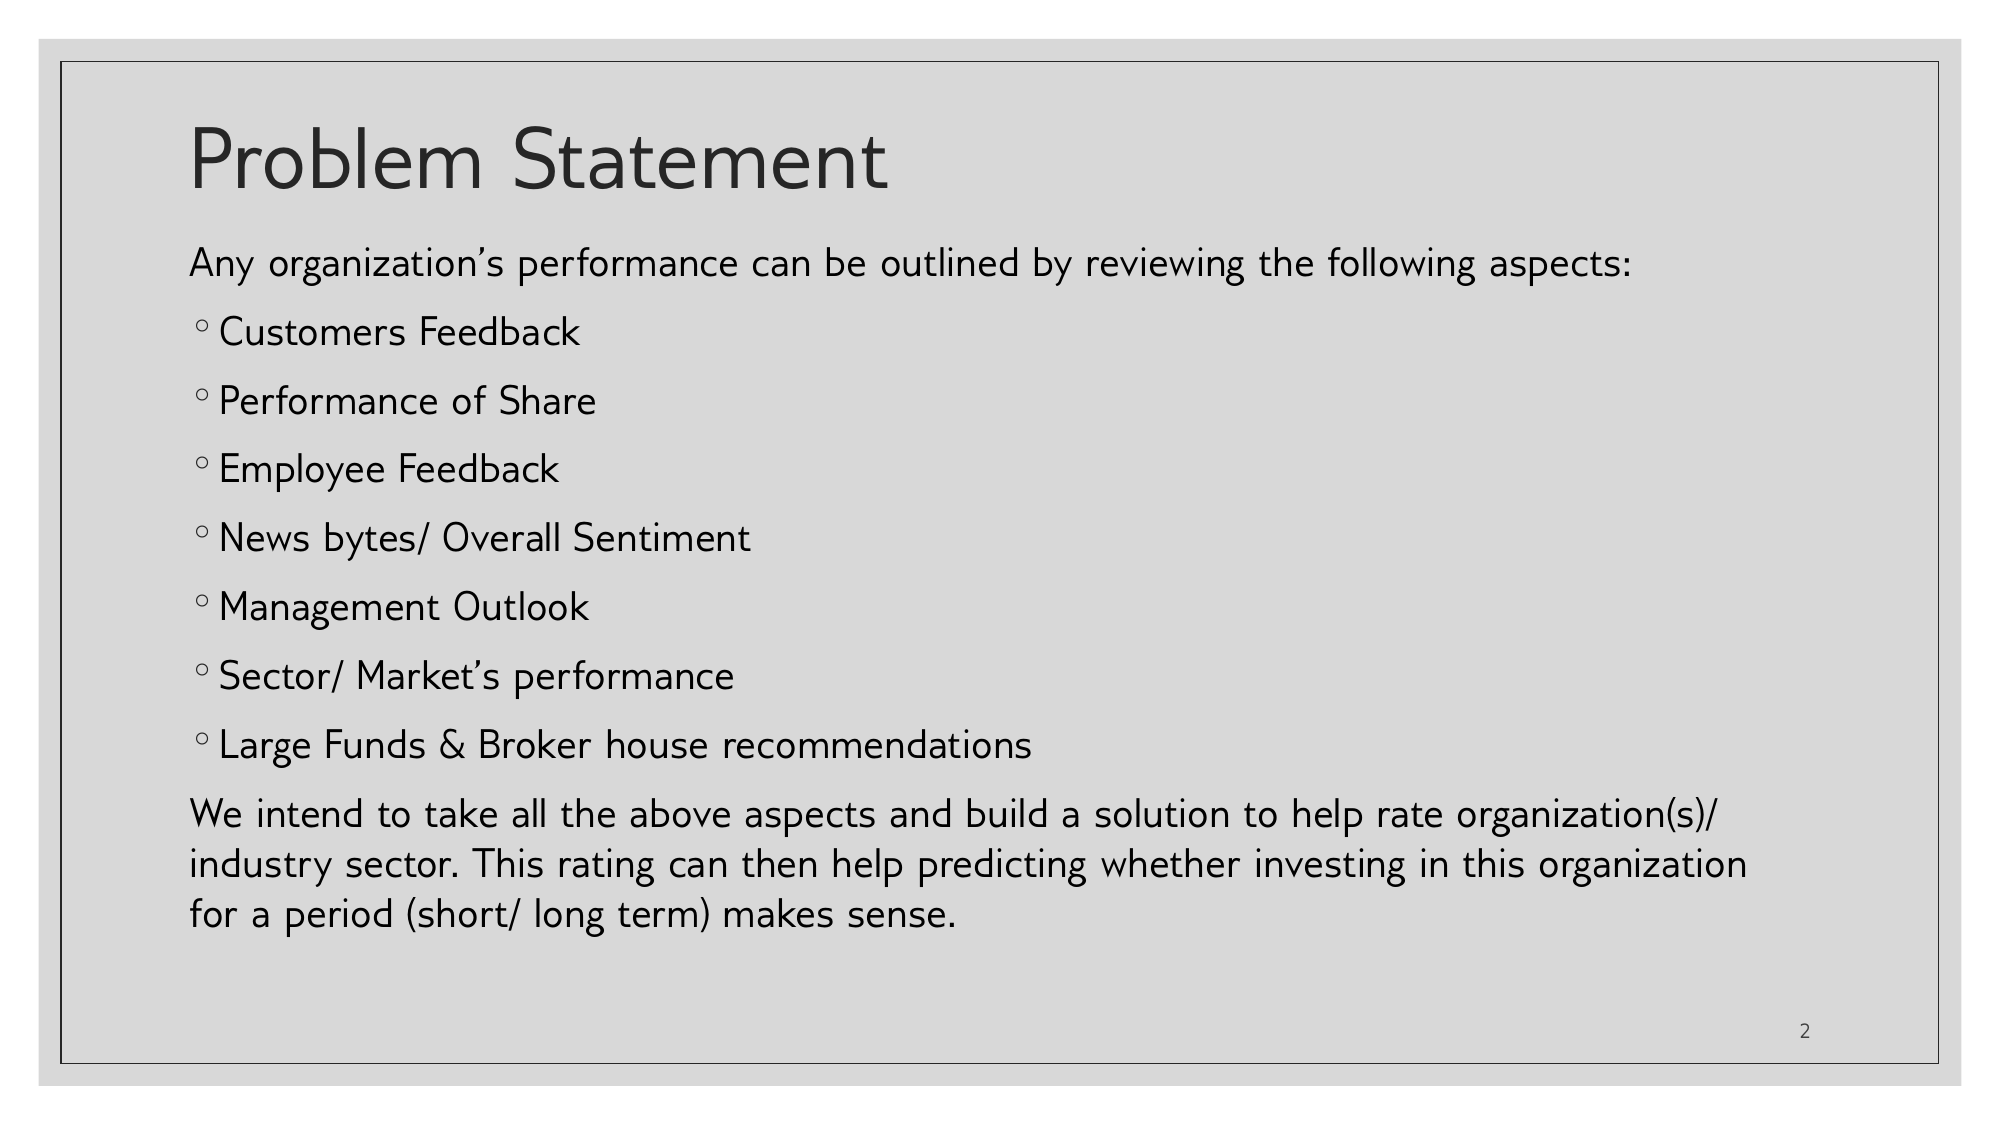

# Problem Statement
Any organization’s performance can be outlined by reviewing the following aspects:
Customers Feedback
Performance of Share
Employee Feedback
News bytes/ Overall Sentiment
Management Outlook
Sector/ Market’s performance
Large Funds & Broker house recommendations
We intend to take all the above aspects and build a solution to help rate organization(s)/ industry sector. This rating can then help predicting whether investing in this organization for a period (short/ long term) makes sense.
2